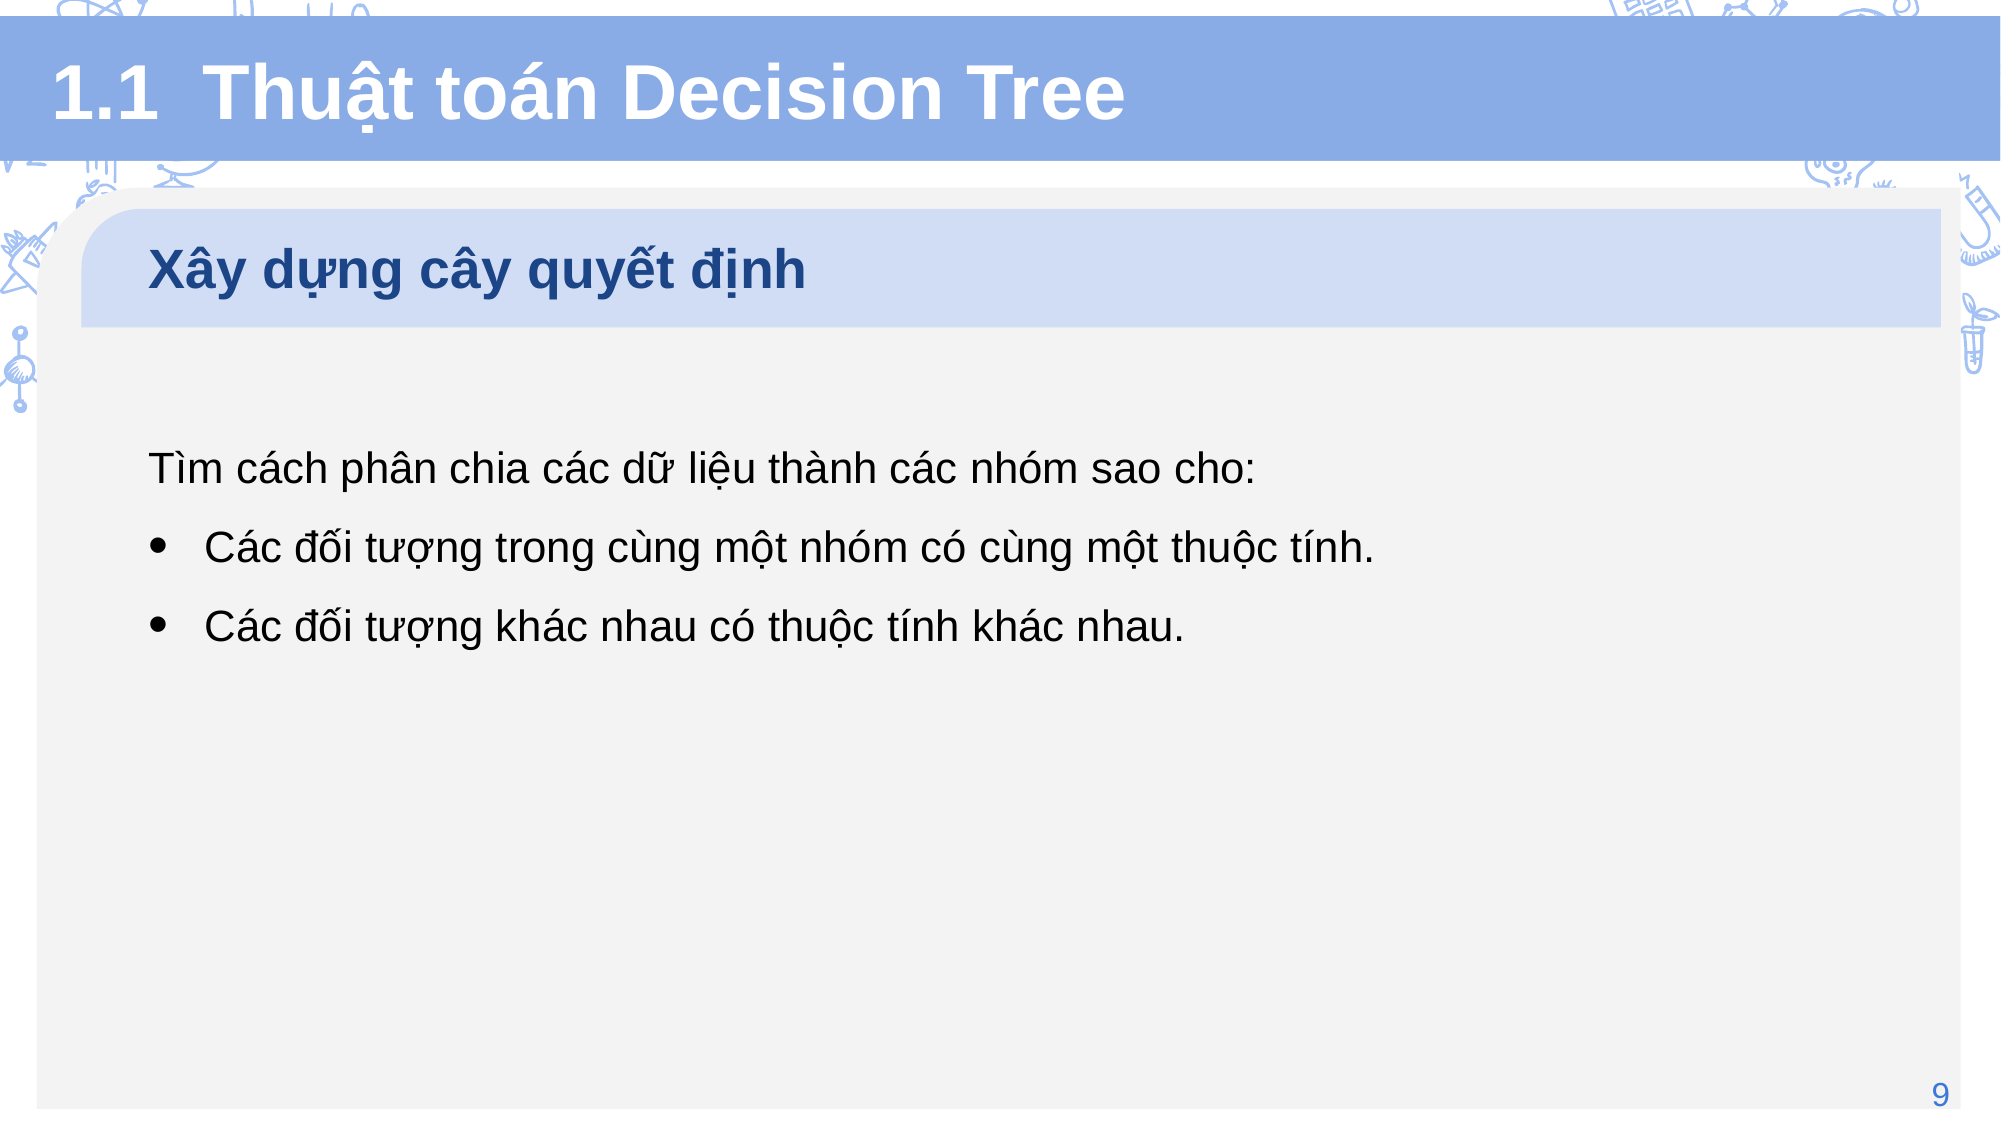

# 1.1  Thuật toán Decision Tree
Xây dựng cây quyết định
Tìm cách phân chia các dữ liệu thành các nhóm sao cho:
Các đối tượng trong cùng một nhóm có cùng một thuộc tính.
Các đối tượng khác nhau có thuộc tính khác nhau.

9